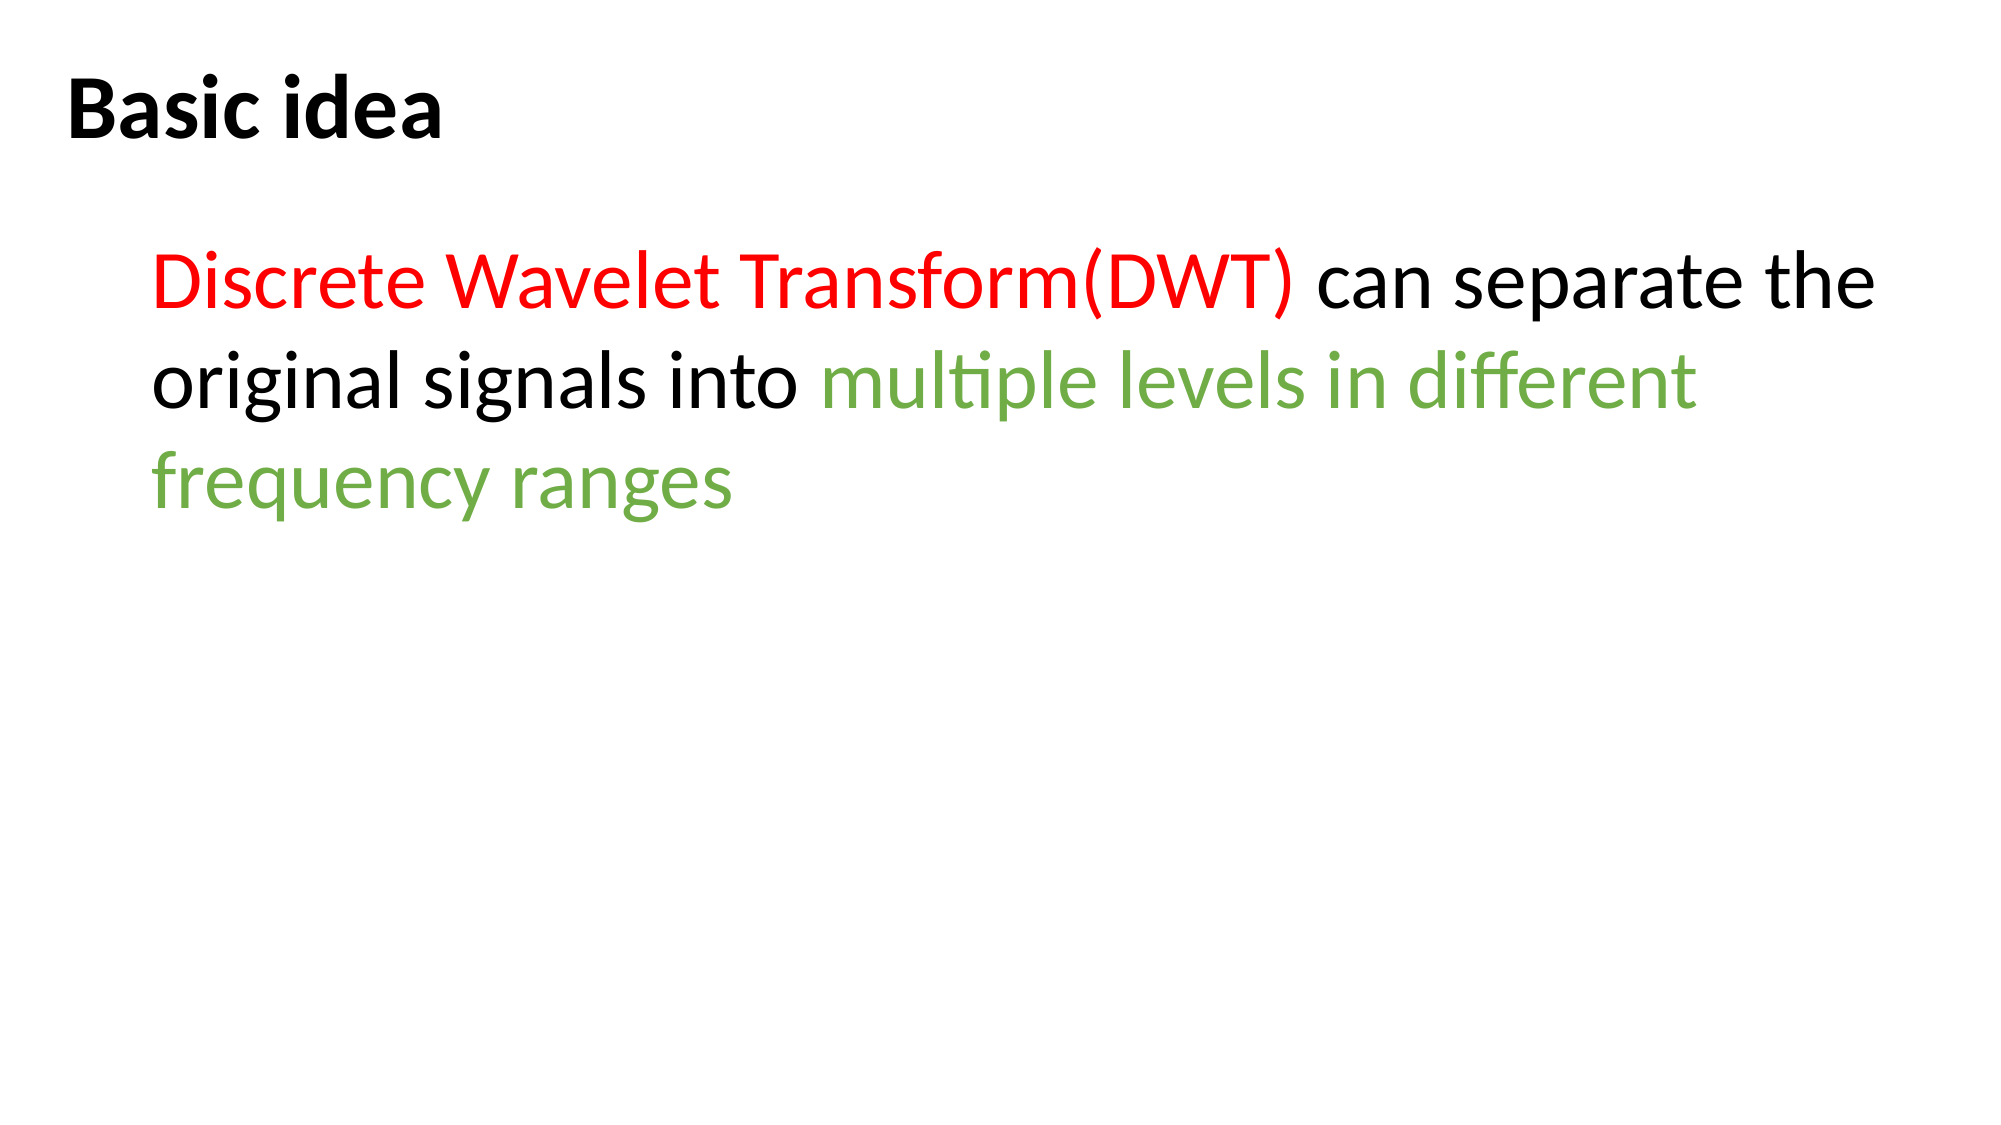

# Basic idea
Discrete Wavelet Transform(DWT) can separate the original signals into multiple levels in different frequency ranges